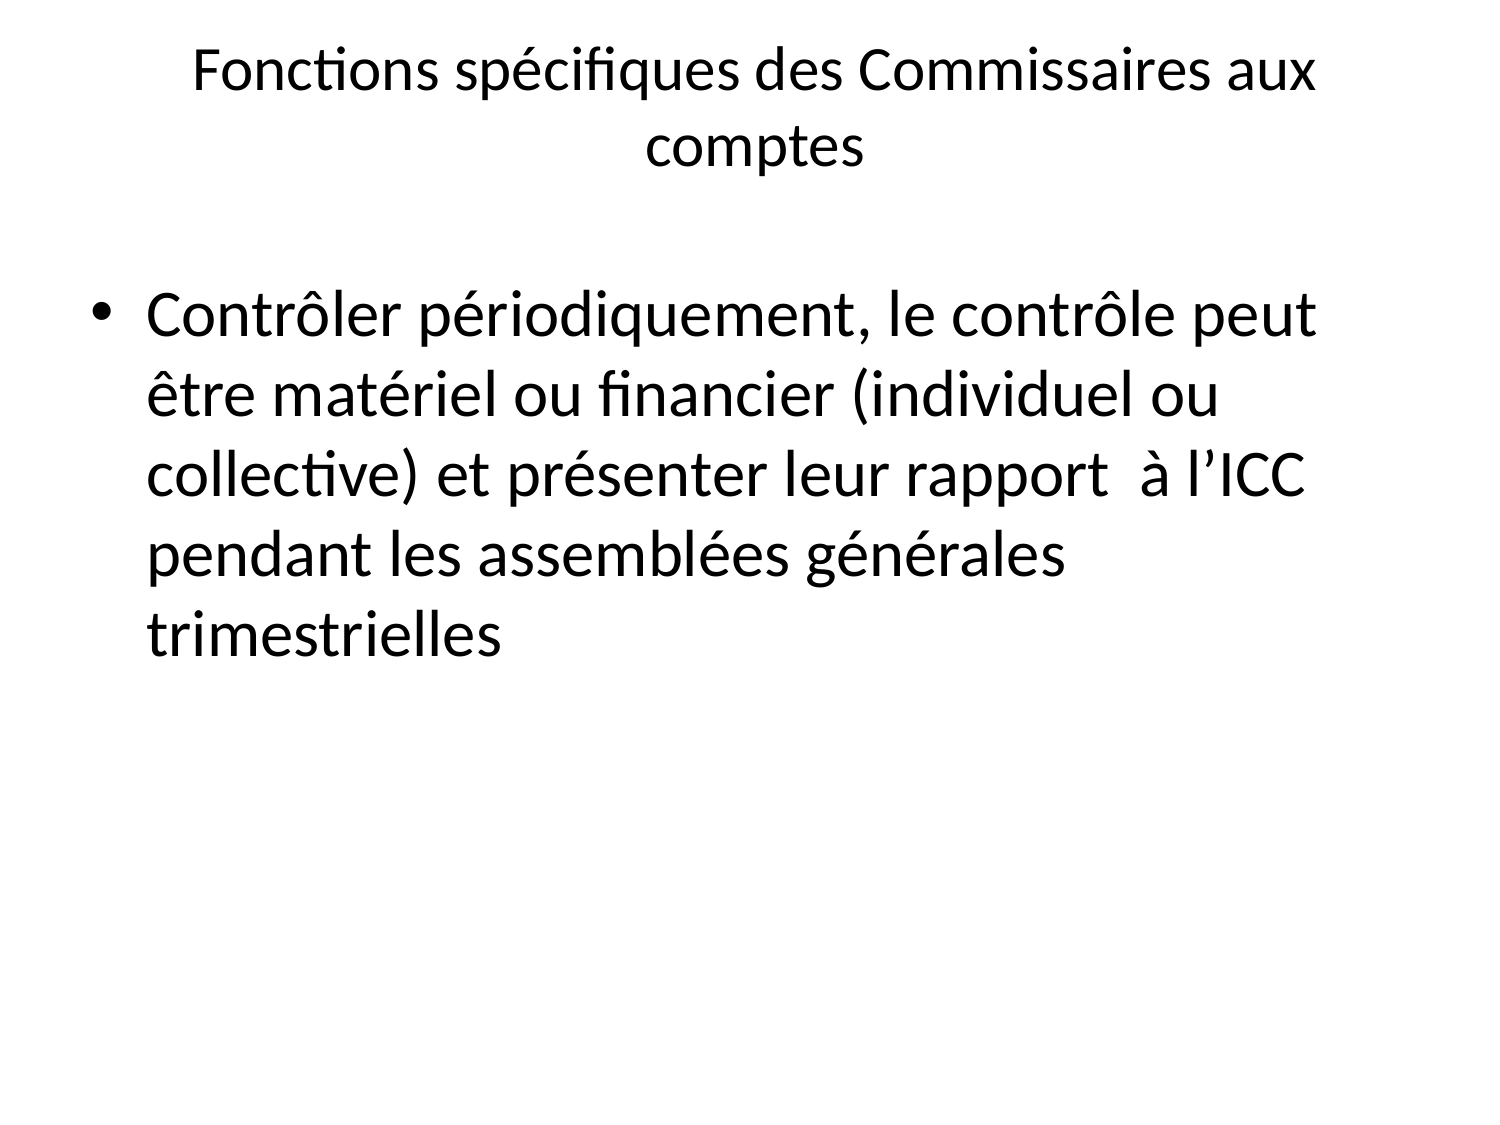

# Fonctions spécifiques des Commissaires aux comptes
Contrôler périodiquement, le contrôle peut être matériel ou financier (individuel ou collective) et présenter leur rapport  à l’ICC  pendant les assemblées générales trimestrielles